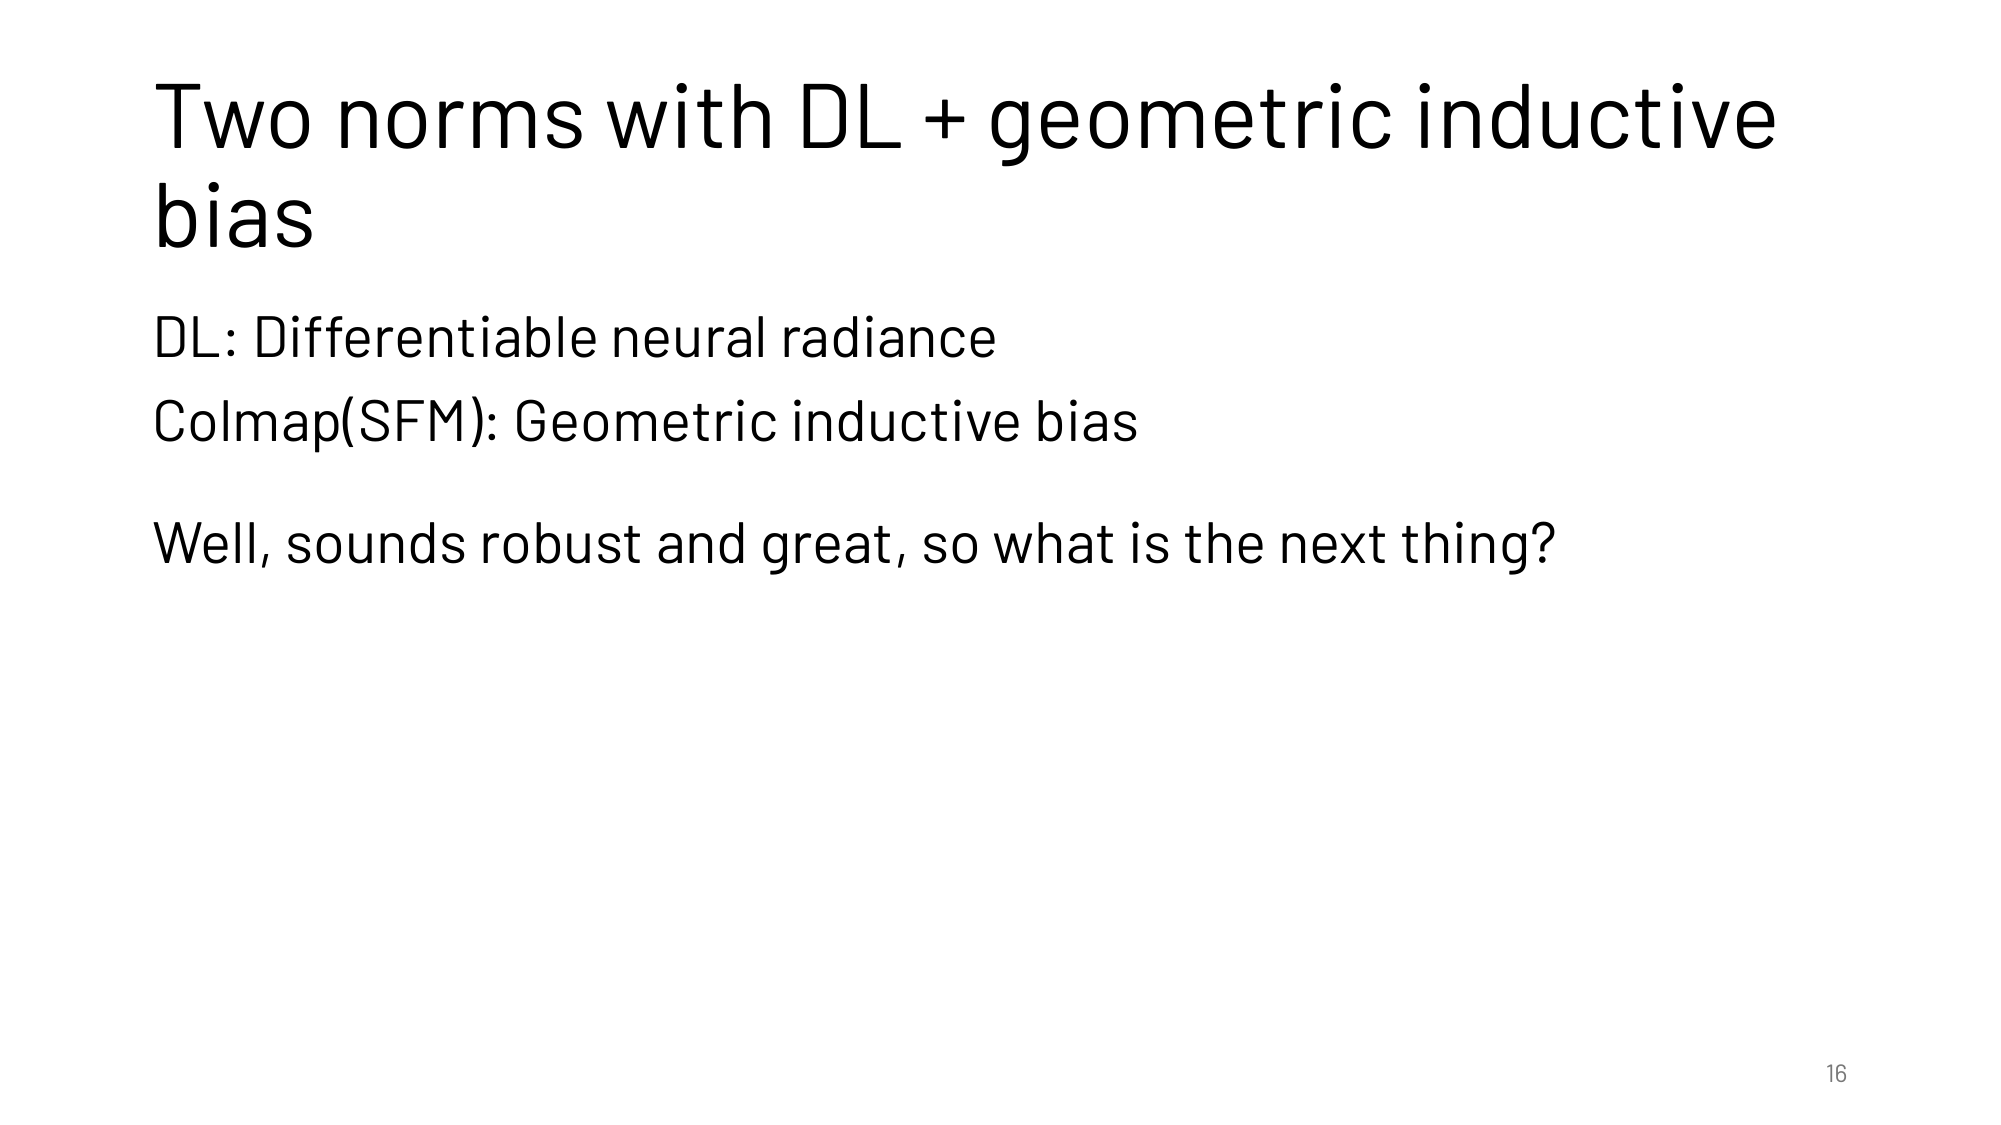

# Two norms with DL + geometric inductive bias
DL: Differentiable neural radiance
Colmap(SFM): Geometric inductive bias

Well, sounds robust and great, so what is the next thing?
16